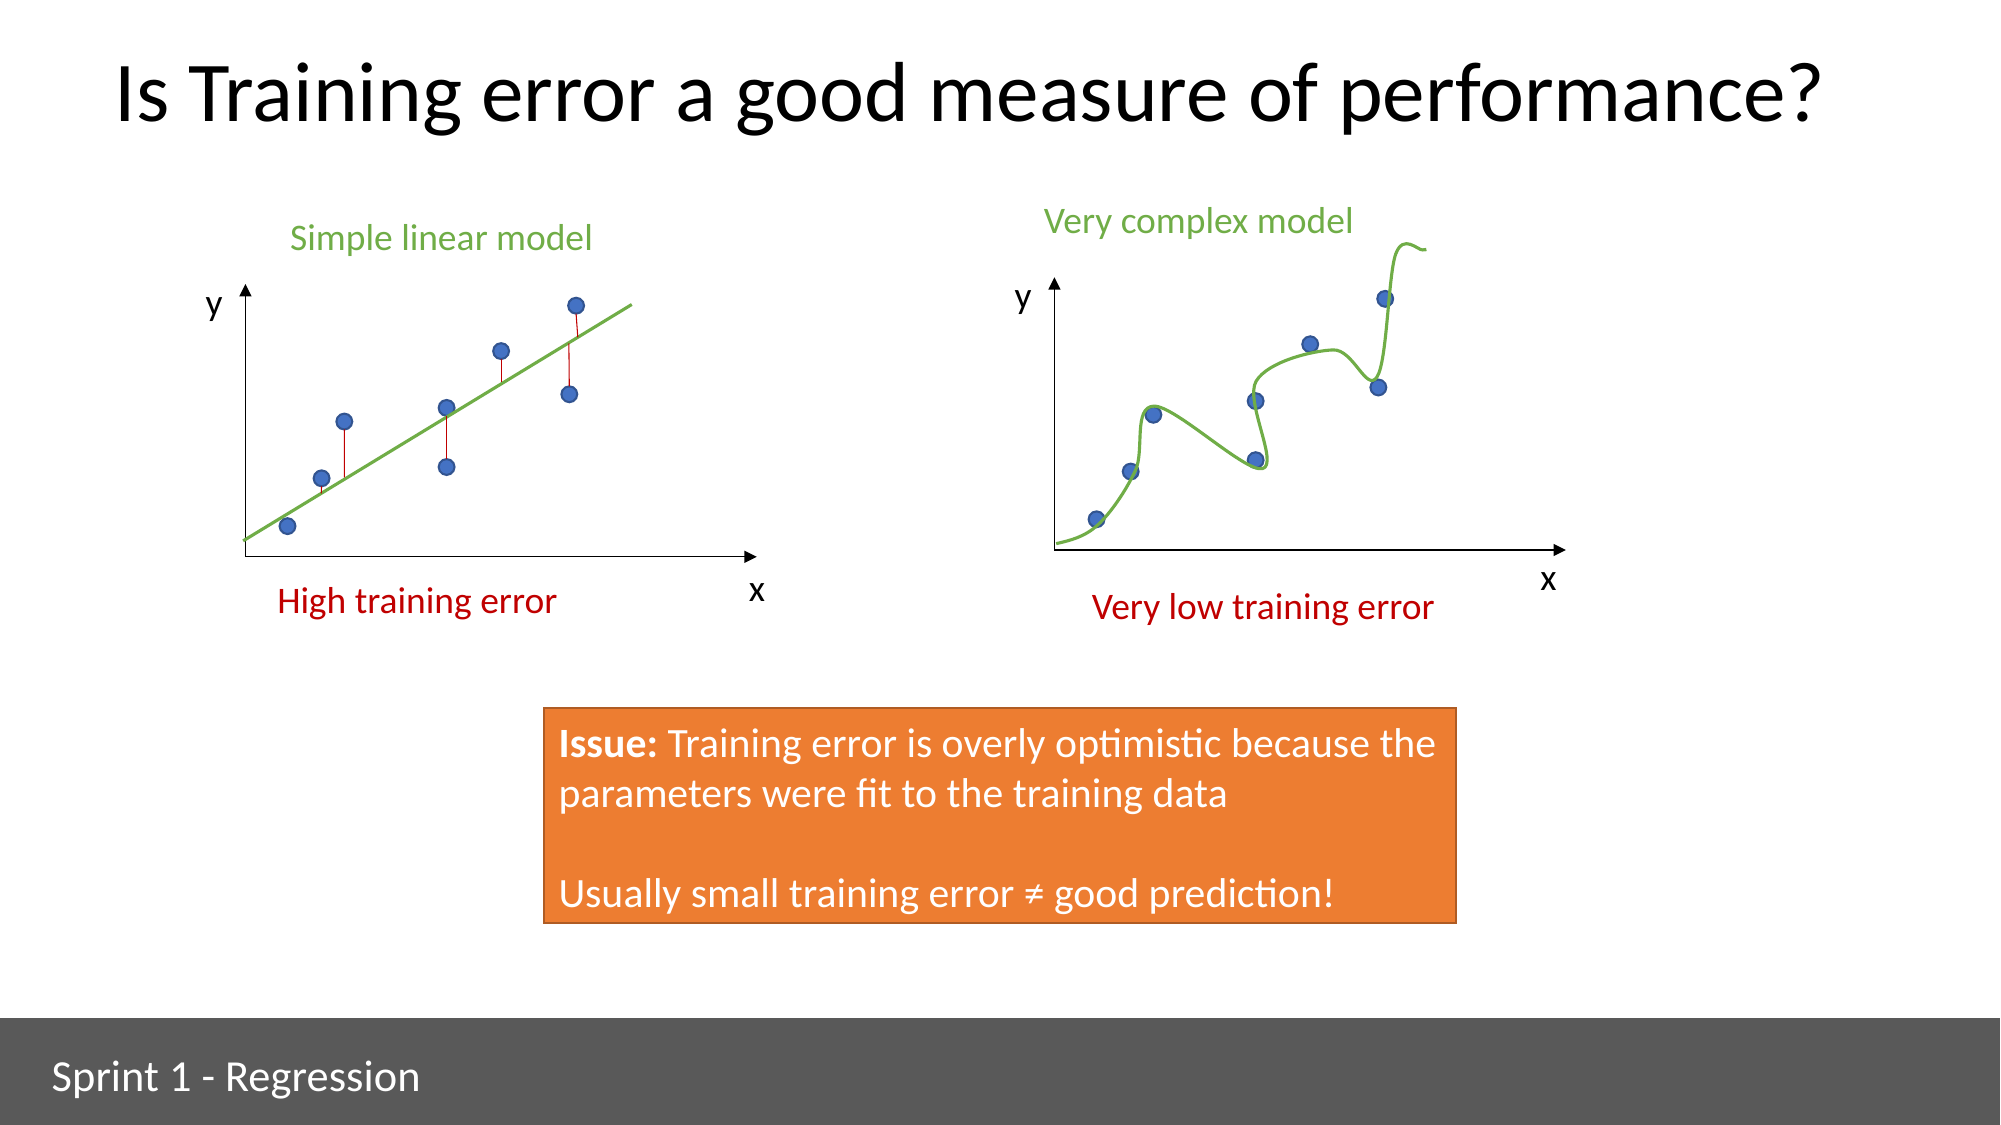

# Is Training error a good measure of performance?
Very complex model
Simple linear model

y
y

x
x
High training error
Very low training error
Issue: Training error is overly optimistic because the parameters were fit to the training data

Usually small training error ≠ good prediction!

Sprint 1 - Regression